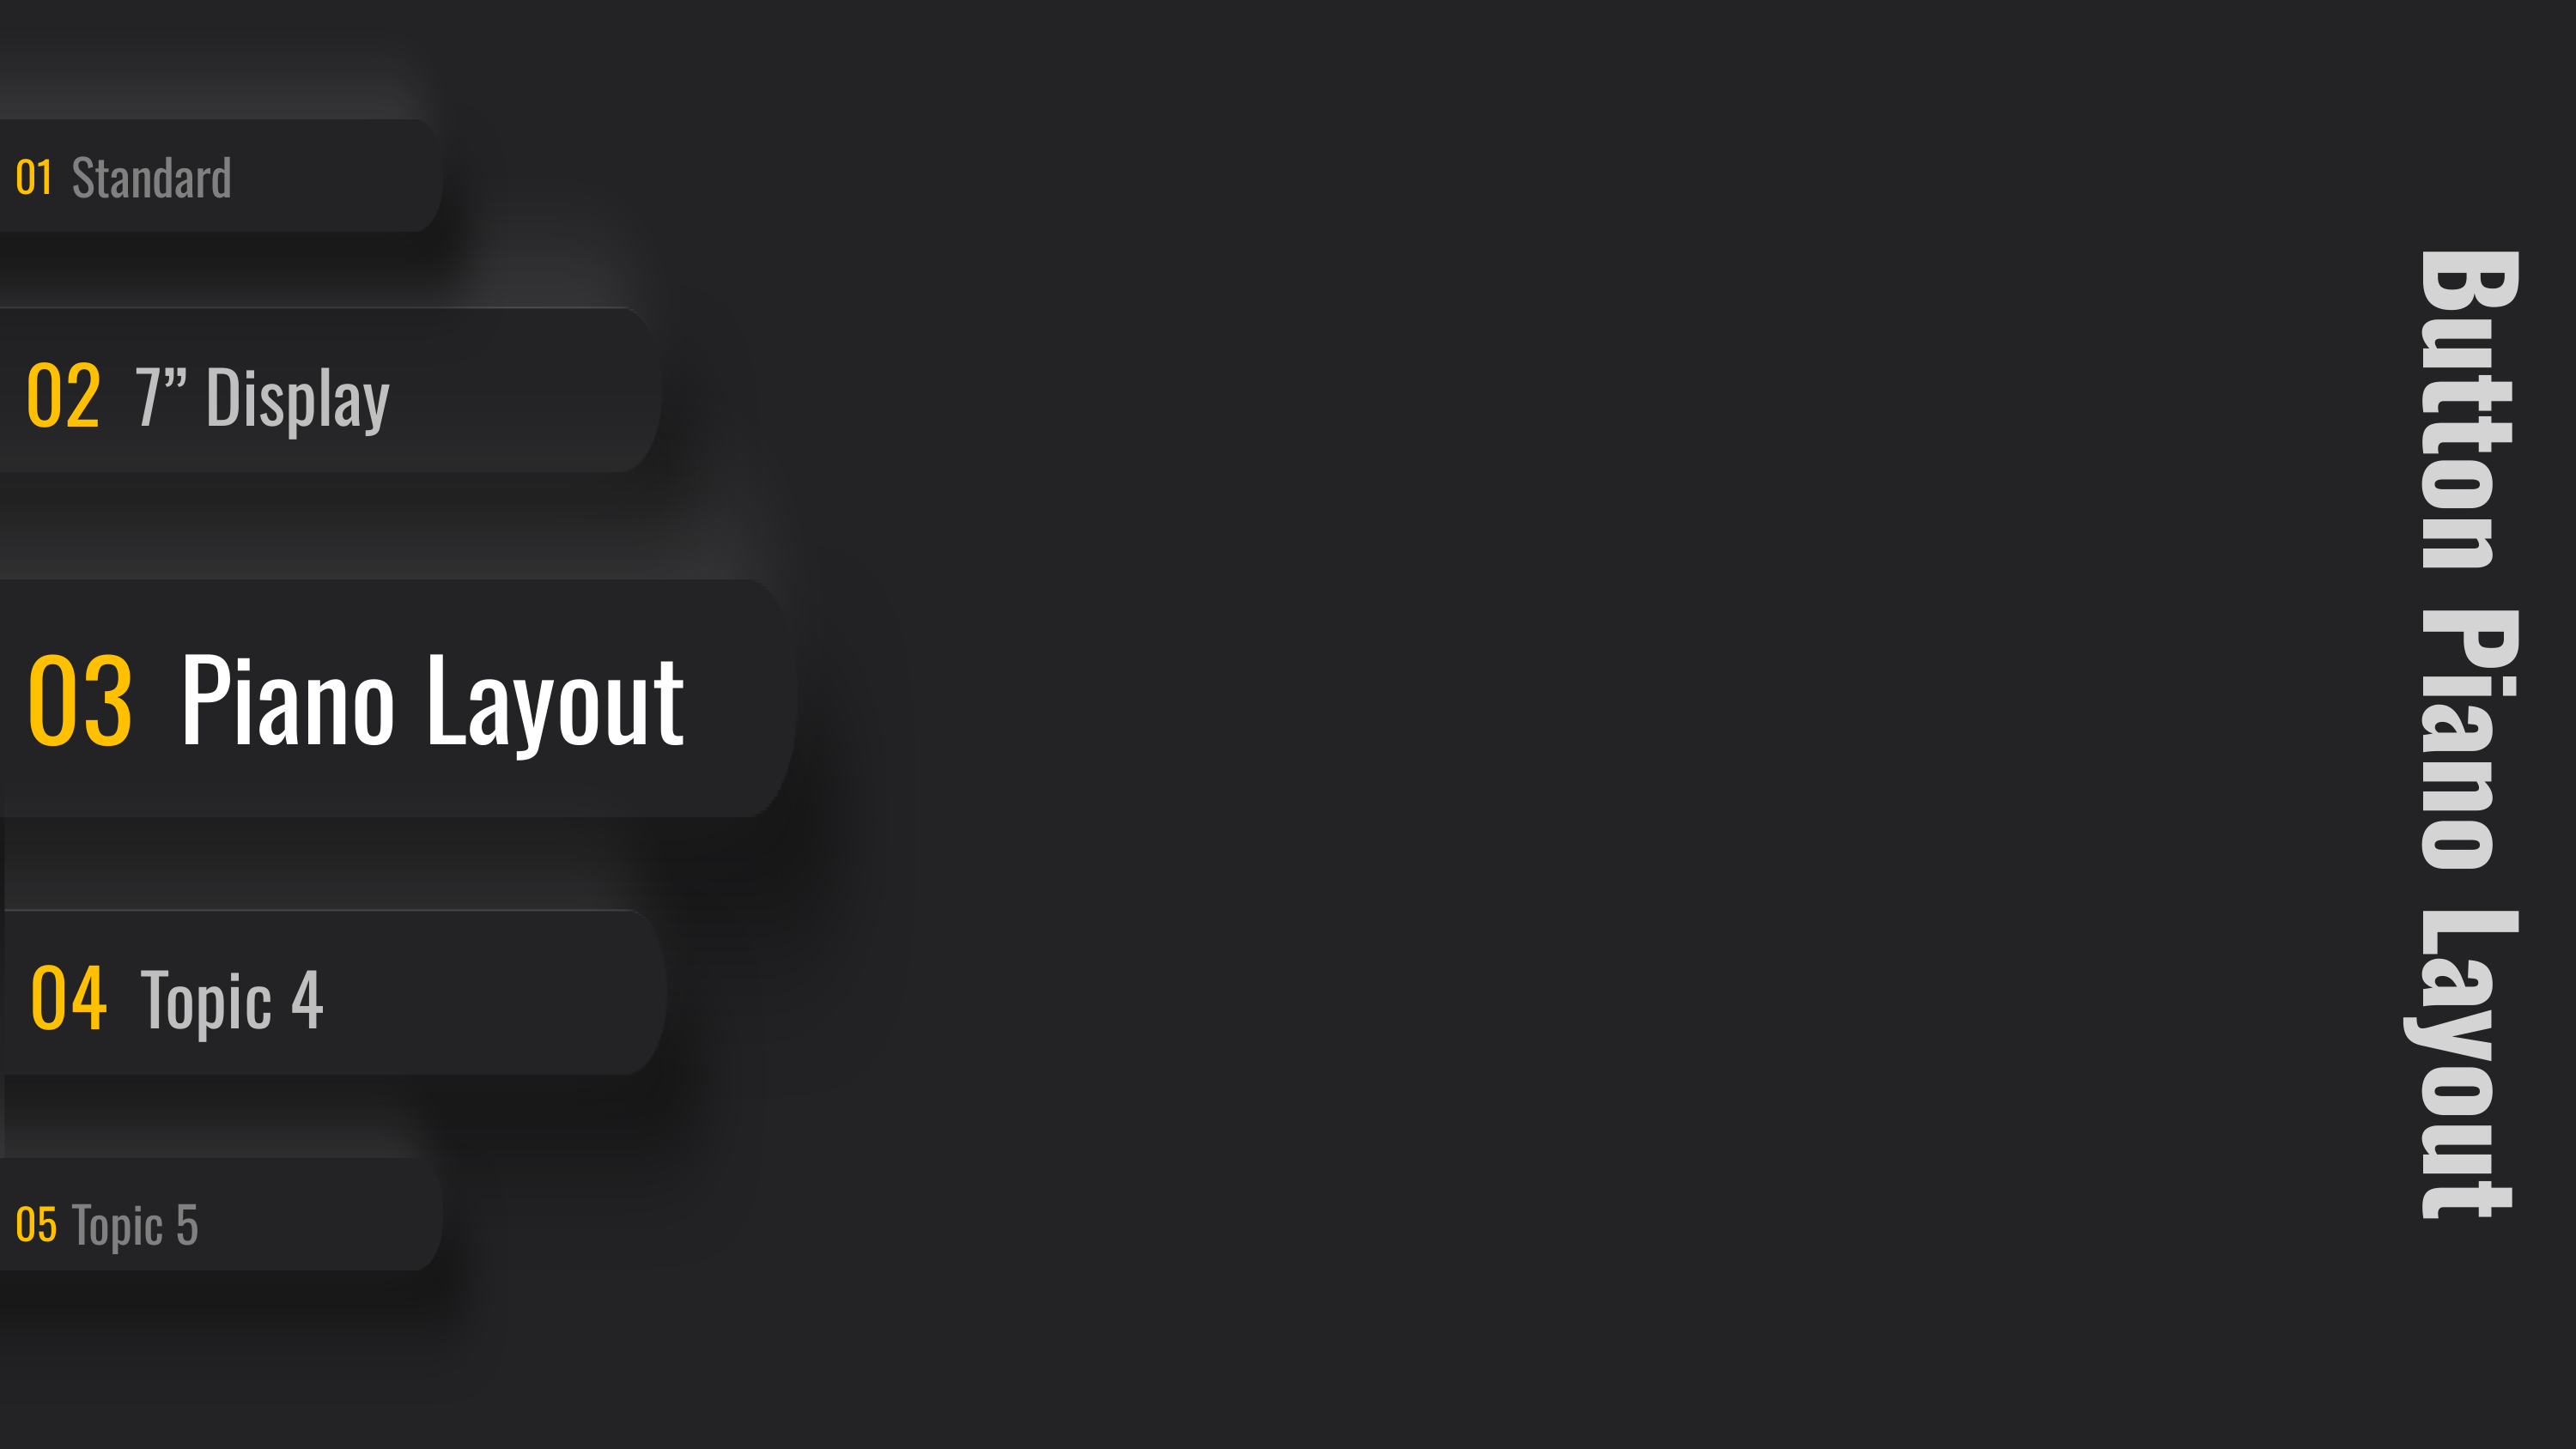

Standard
01

02
7’’ Display

Piano Layout
03
Button Piano Layout

04
Topic 4

Topic 5
05